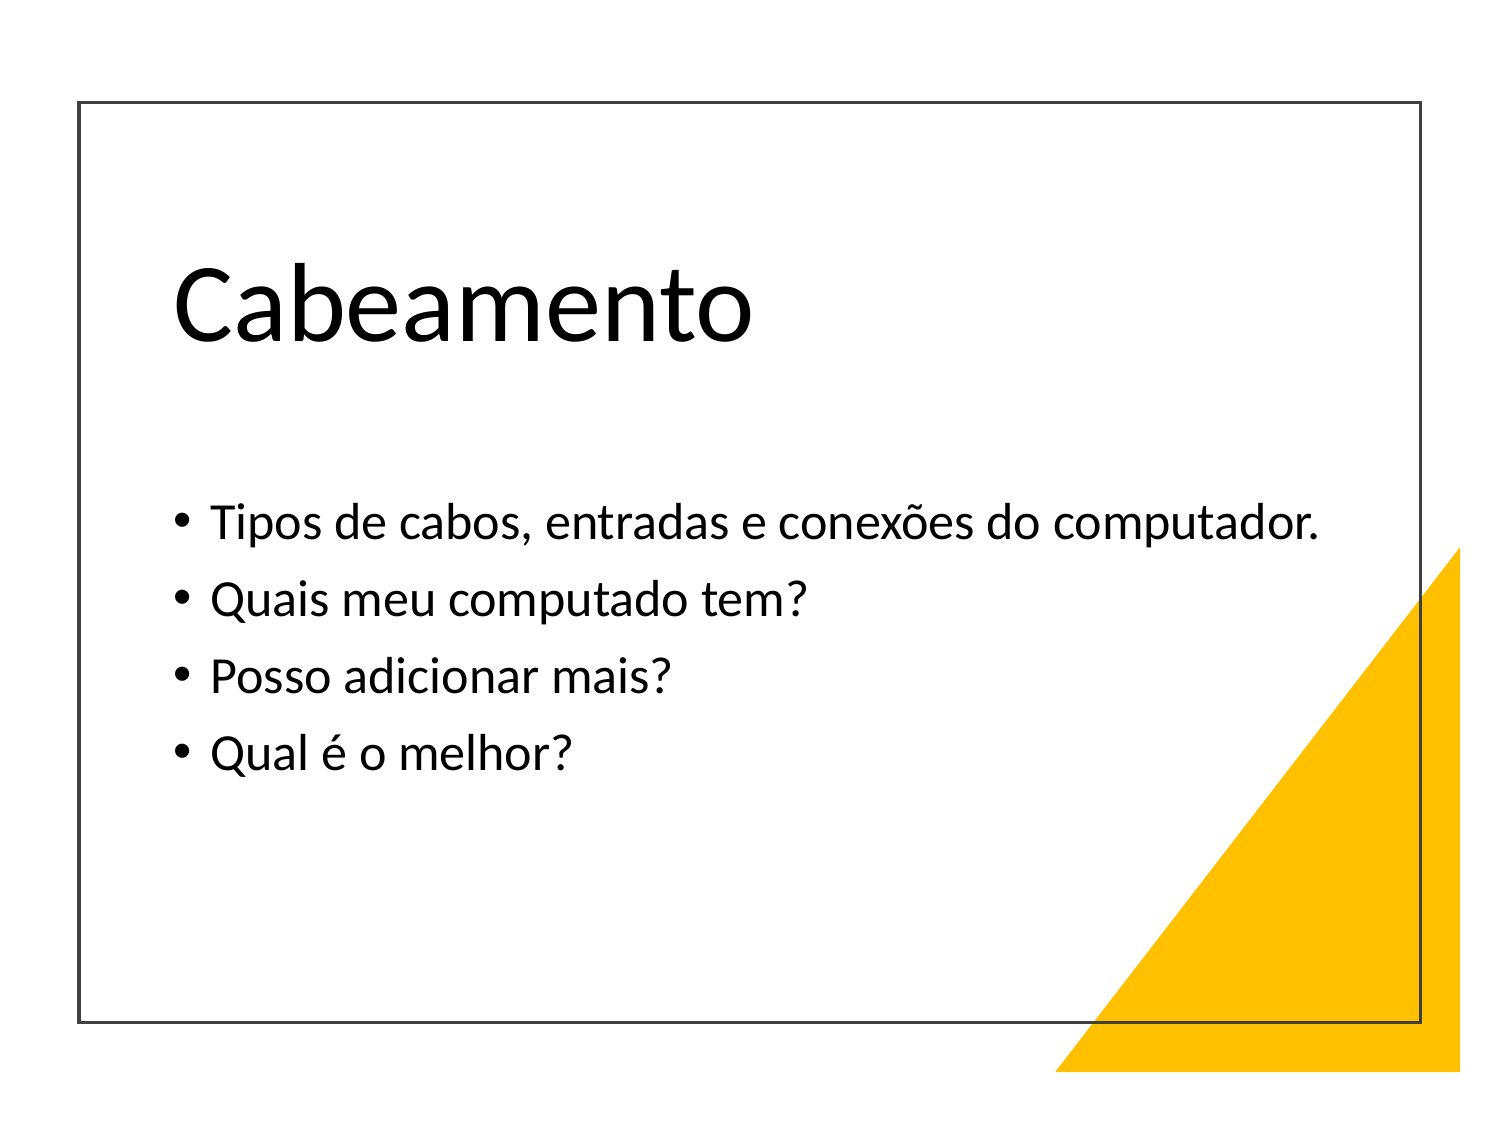

# Cabeamento
Tipos de cabos, entradas e conexões do computador.
Quais meu computado tem?
Posso adicionar mais?
Qual é o melhor?